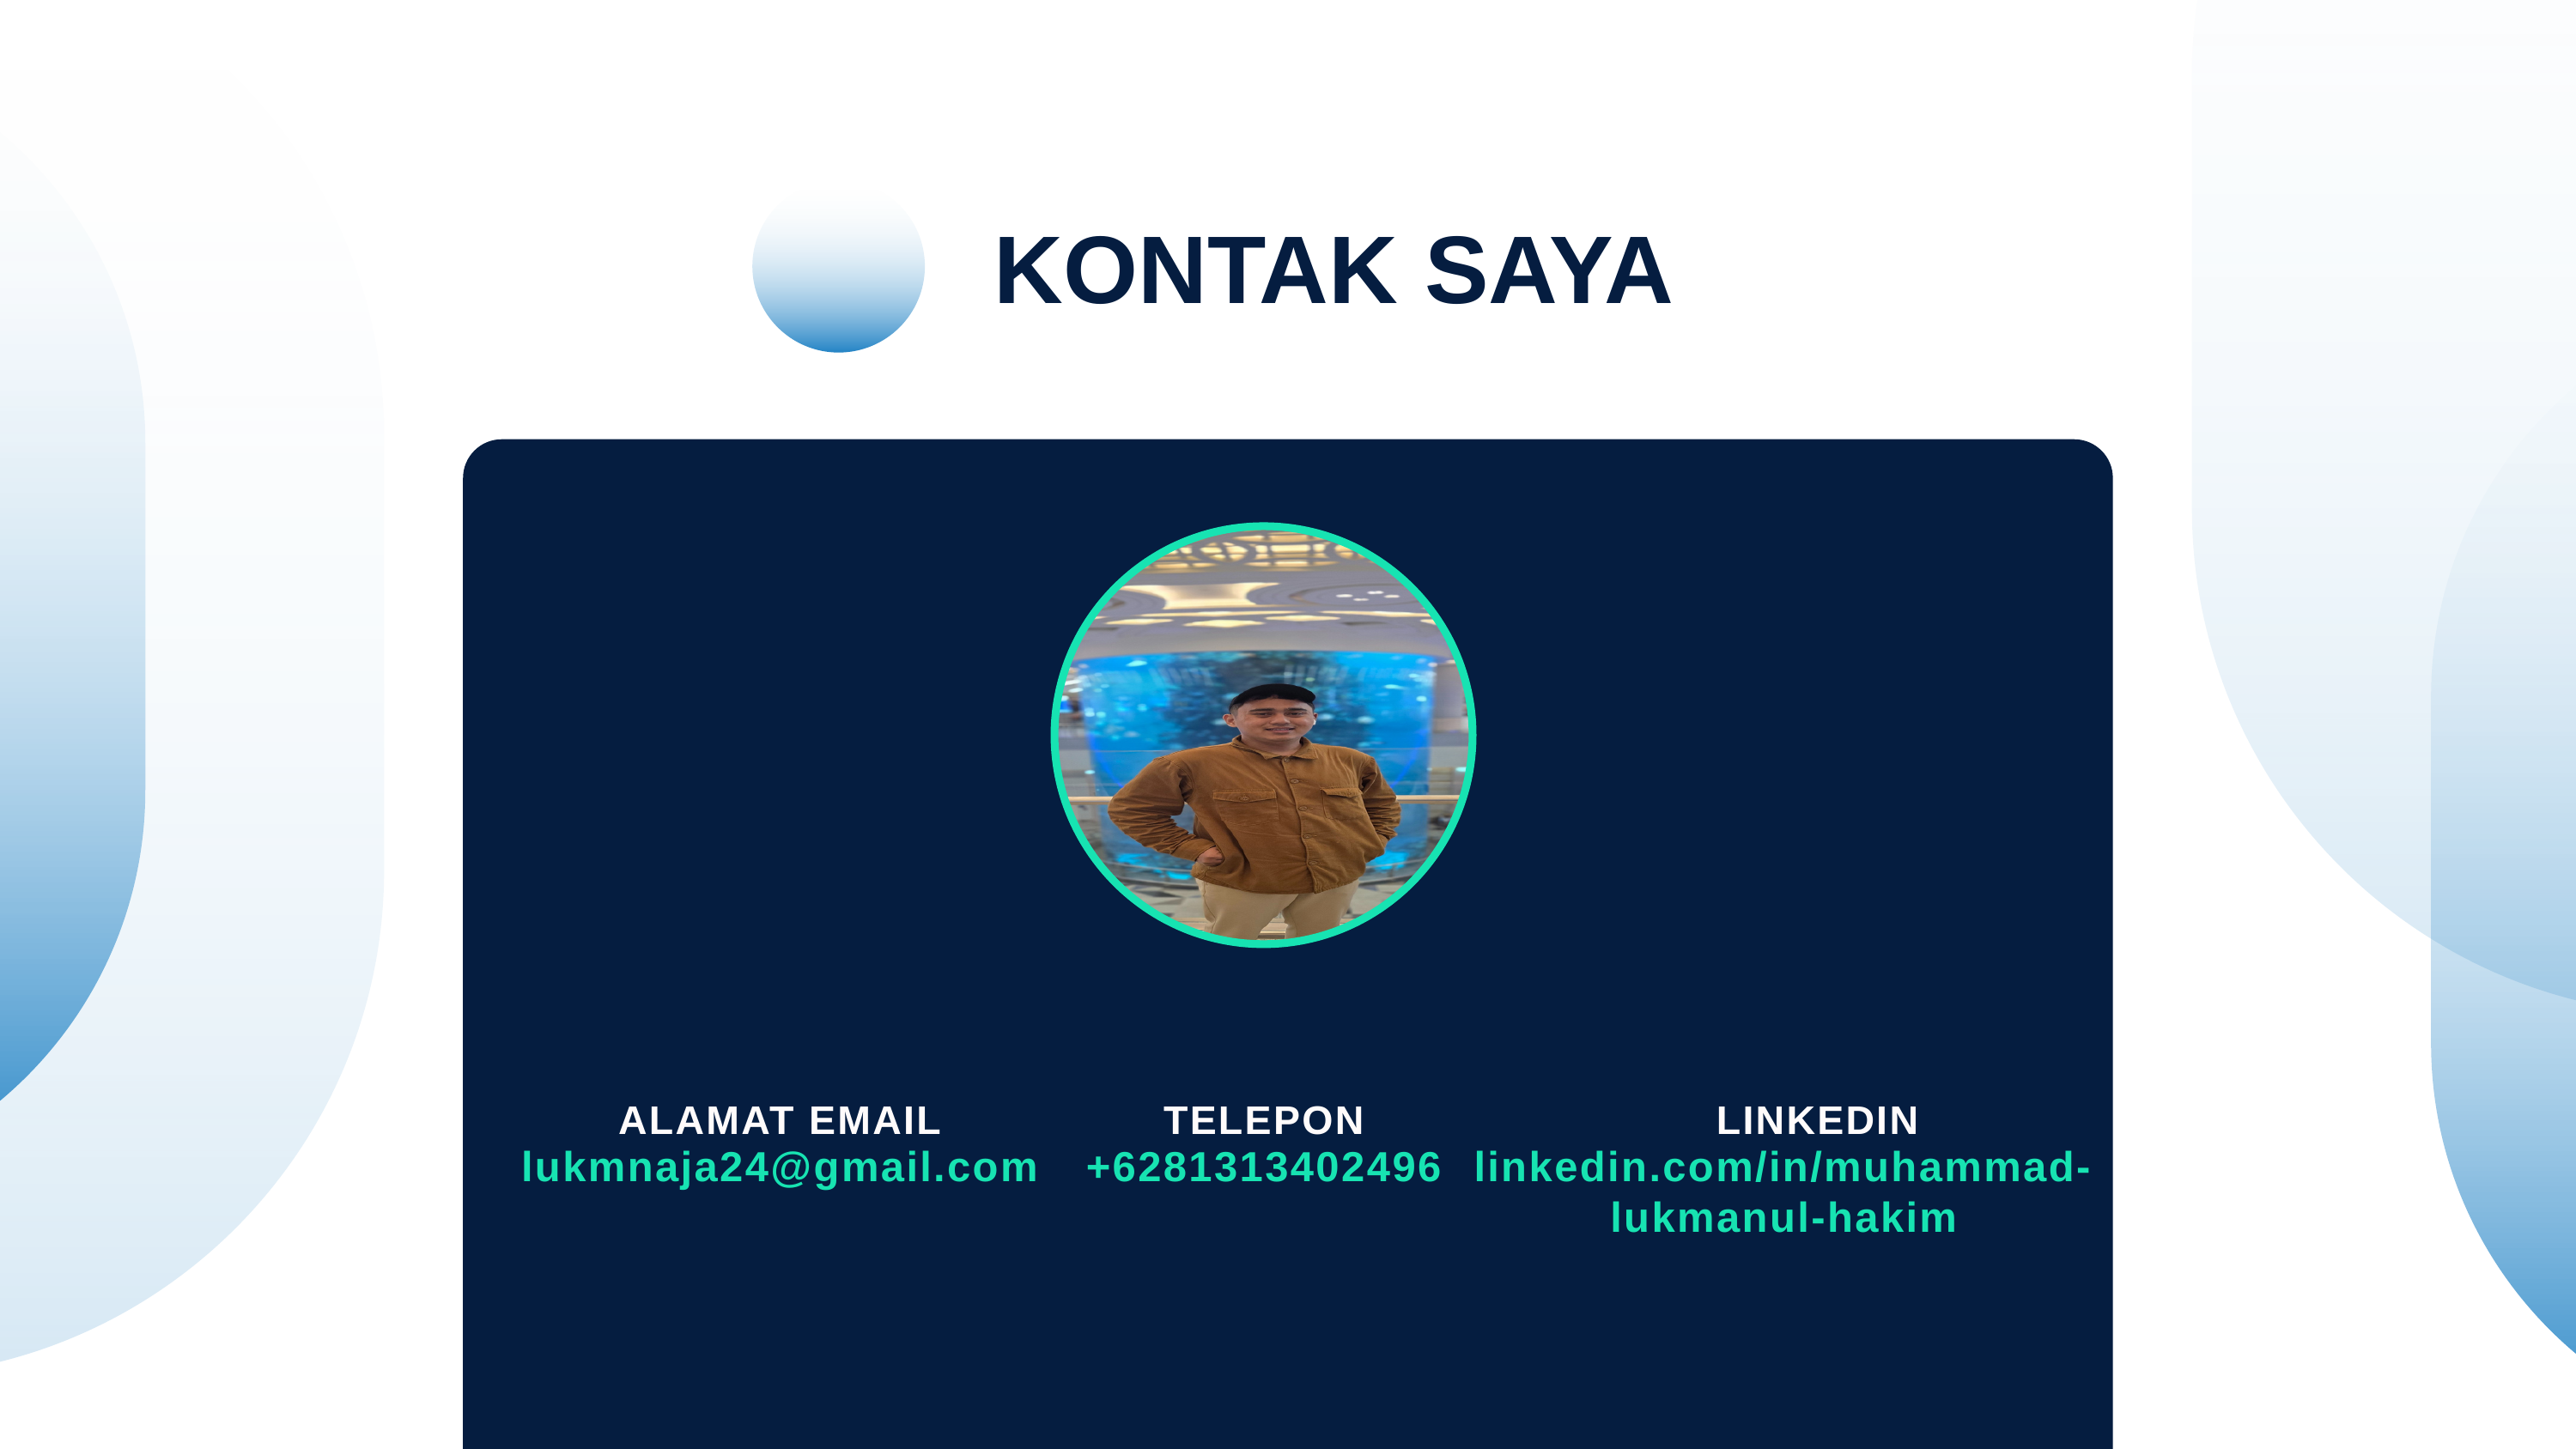

KONTAK SAYA

ALAMAT EMAIL
TELEPON
LINKEDIN
lukmnaja24@gmail.com
+6281313402496
linkedin.com/in/muhammad-lukmanul-hakim